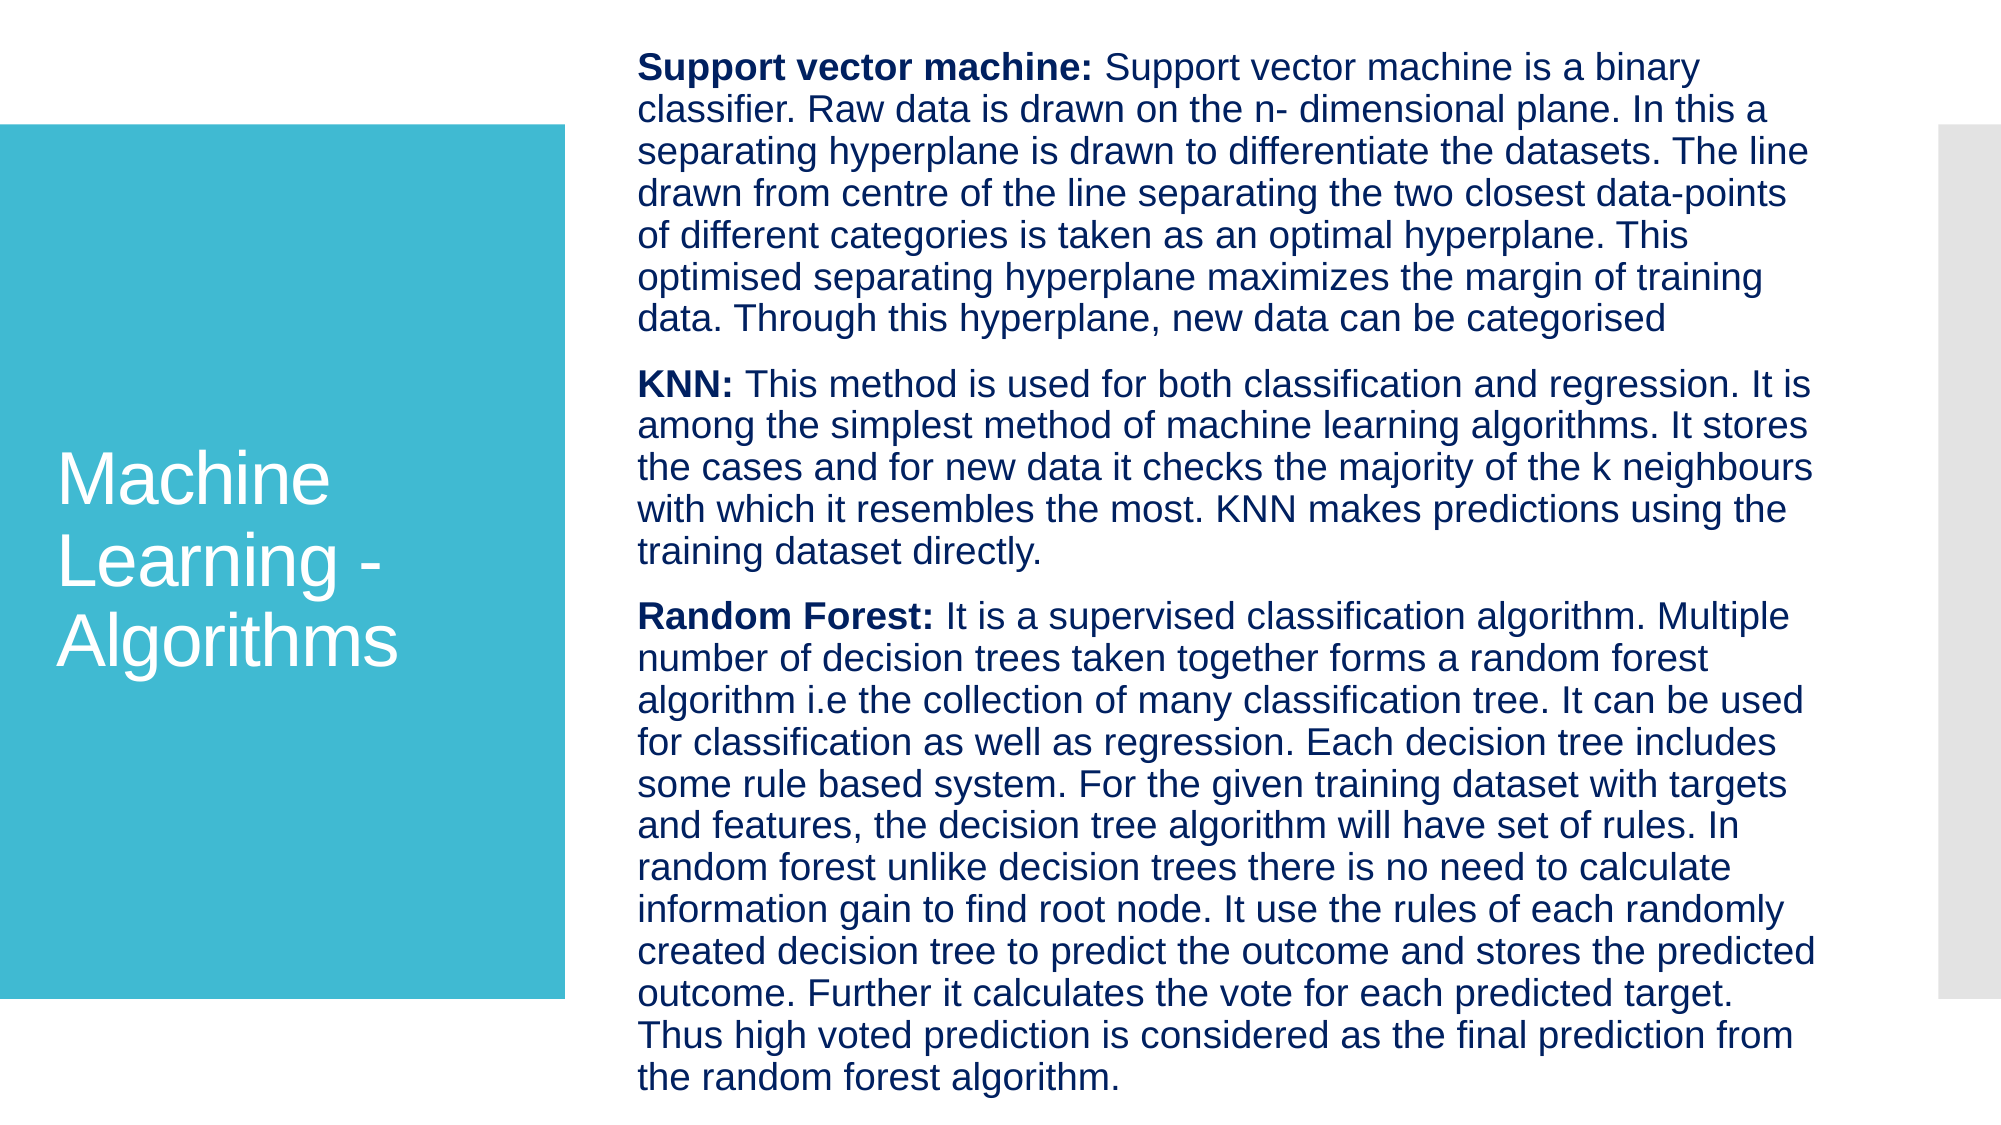

Support vector machine: Support vector machine is a binary classifier. Raw data is drawn on the n- dimensional plane. In this a separating hyperplane is drawn to differentiate the datasets. The line drawn from centre of the line separating the two closest data-points of different categories is taken as an optimal hyperplane. This optimised separating hyperplane maximizes the margin of training data. Through this hyperplane, new data can be categorised
KNN: This method is used for both classification and regression. It is among the simplest method of machine learning algorithms. It stores the cases and for new data it checks the majority of the k neighbours with which it resembles the most. KNN makes predictions using the training dataset directly.
Random Forest: It is a supervised classification algorithm. Multiple number of decision trees taken together forms a random forest algorithm i.e the collection of many classification tree. It can be used for classification as well as regression. Each decision tree includes some rule based system. For the given training dataset with targets and features, the decision tree algorithm will have set of rules. In random forest unlike decision trees there is no need to calculate information gain to find root node. It use the rules of each randomly created decision tree to predict the outcome and stores the predicted outcome. Further it calculates the vote for each predicted target. Thus high voted prediction is considered as the final prediction from the random forest algorithm.
# Machine Learning - Algorithms